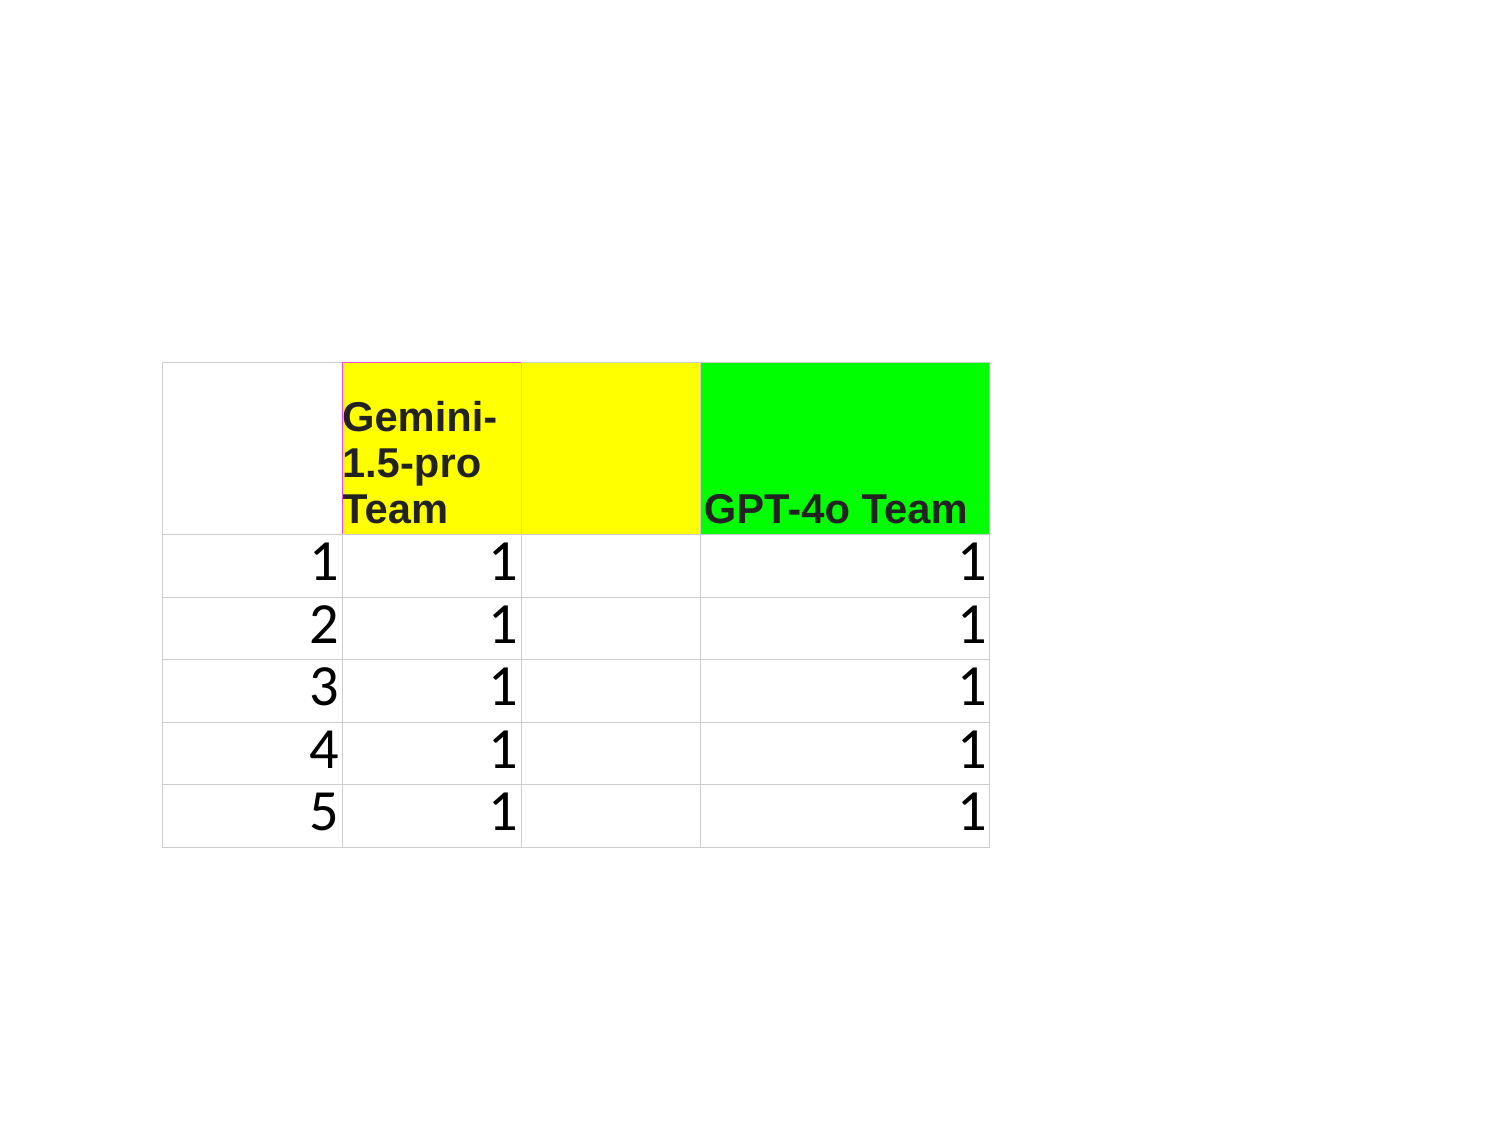

|  | Gemini-1.5-pro Team |  | GPT-4o Team |
| --- | --- | --- | --- |
| 1 | 1 |  | 1 |
| 2 | 1 |  | 1 |
| 3 | 1 |  | 1 |
| 4 | 1 |  | 1 |
| 5 | 1 |  | 1 |